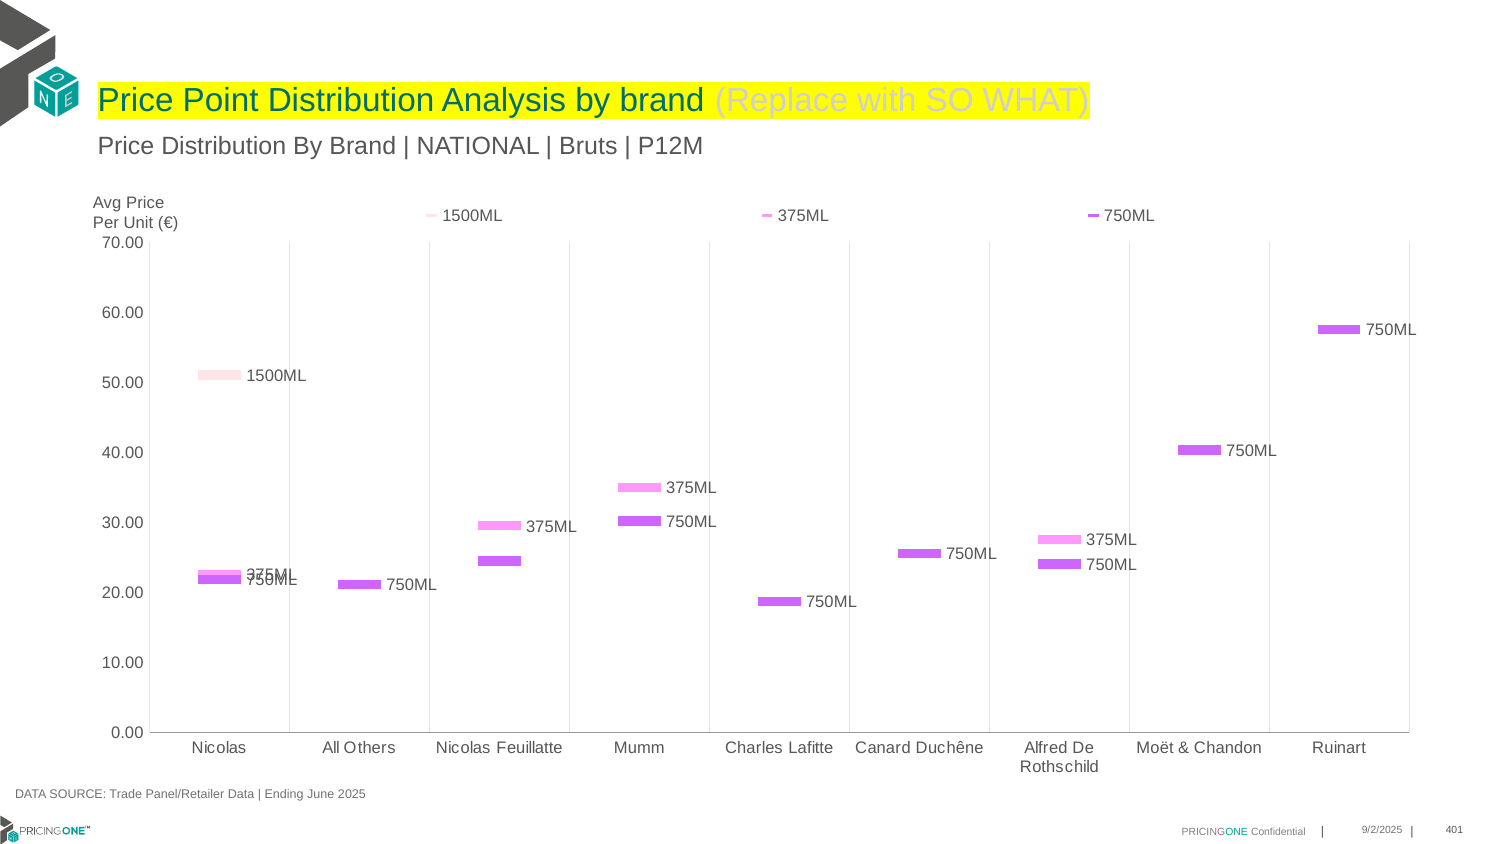

# Price Point Distribution Analysis by brand (Replace with SO WHAT)
Price Distribution By Brand | NATIONAL | Bruts | P12M

### Chart

| Category | 1500ML | 375ML | 750ML |
|---|---|---|---|
| Nicolas | 51.0039 | 22.5317 | 21.8098 |
| All Others | None | None | 21.1261 |
| Nicolas Feuillatte | None | 29.4775 | 24.4732 |
| Mumm | None | 34.965 | 30.1785 |
| Charles Lafitte | None | None | 18.6833 |
| Canard Duchêne | None | None | 25.5691 |
| Alfred De Rothschild | None | 27.5641 | 24.0065 |
| Moët & Chandon | None | None | 40.2886 |
| Ruinart | None | None | 57.4761 |
Avg Price
Per Unit (€)
DATA SOURCE: Trade Panel/Retailer Data | Ending June 2025
9/2/2025
401